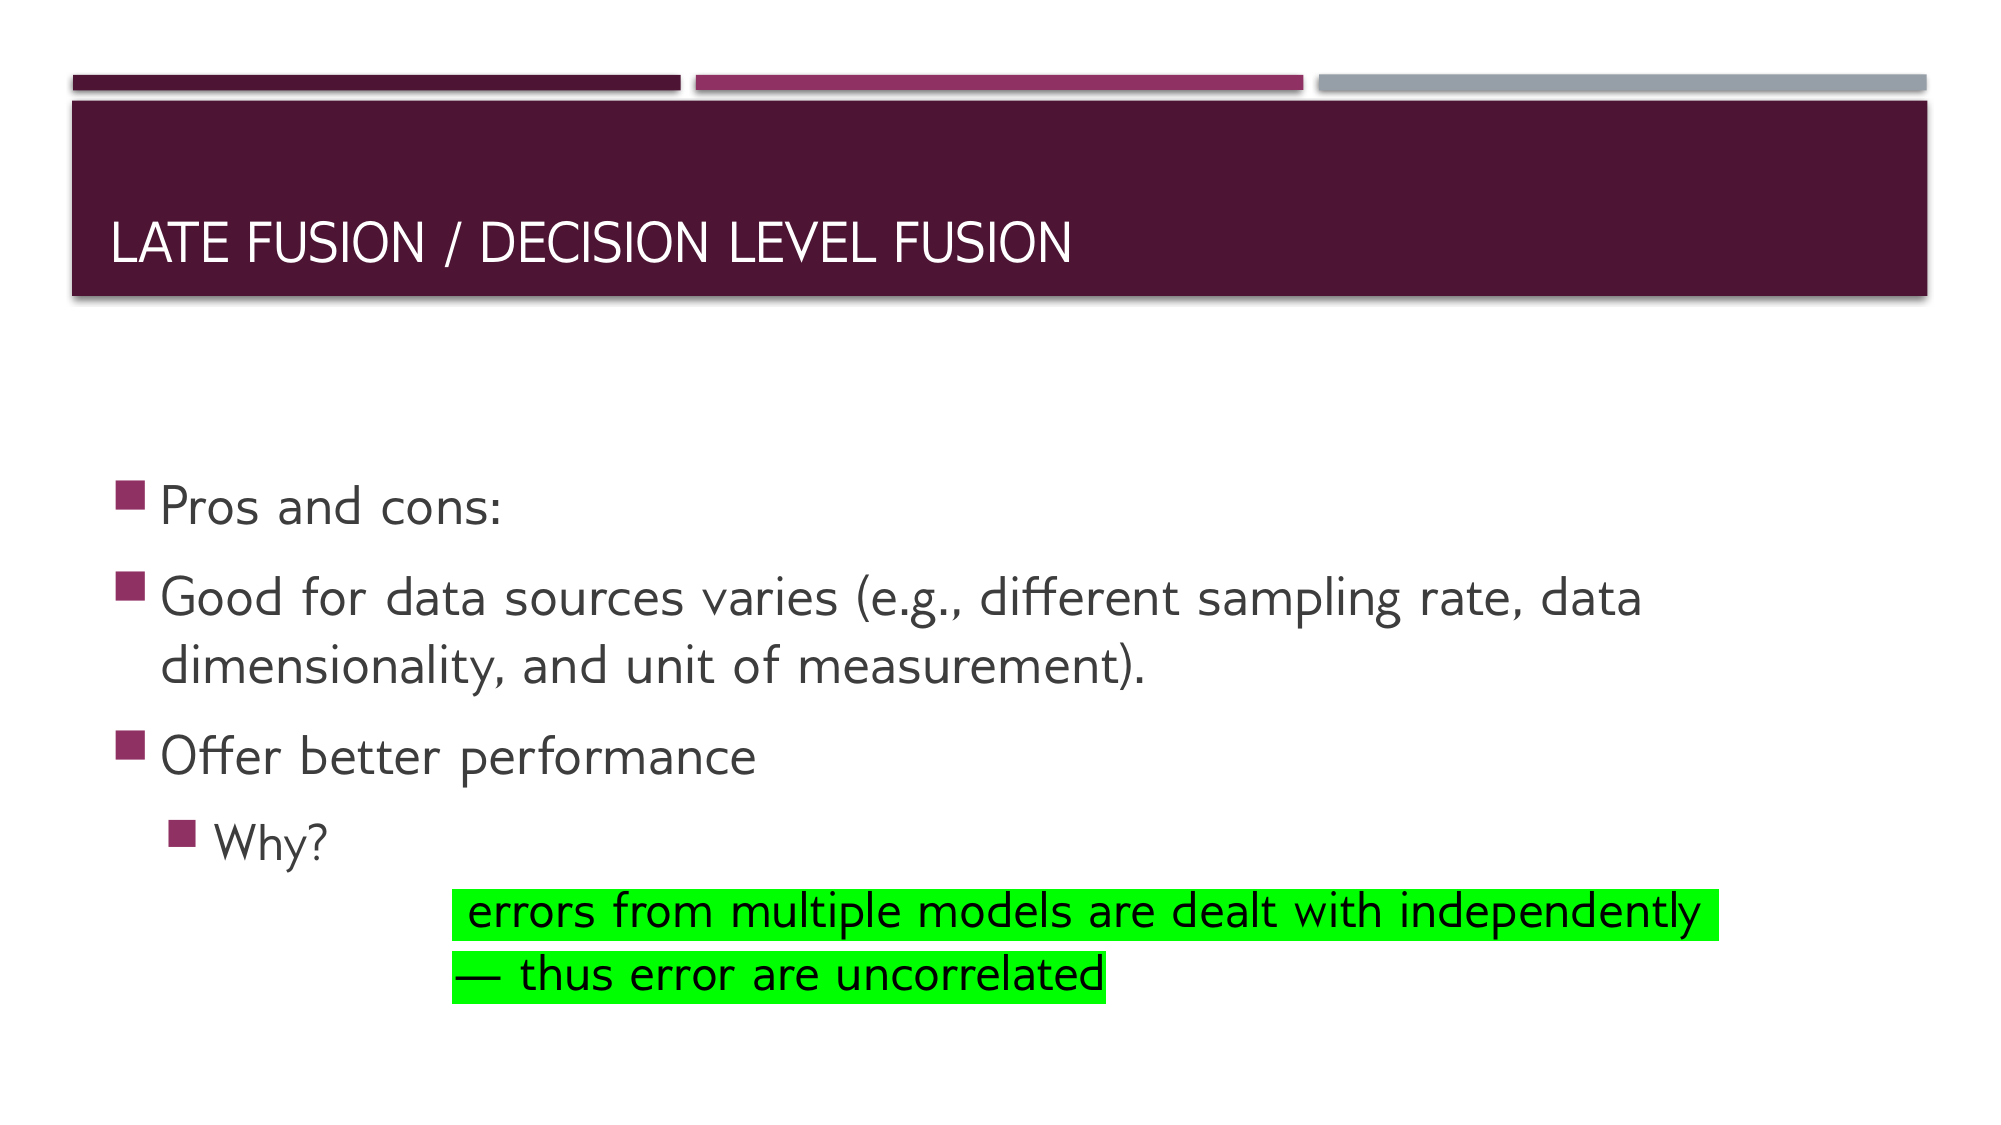

# Late fusion / decision level fusion

Pros and cons:
Good for data sources varies (e.g., different sampling rate, data dimensionality, and unit of measurement).
Offer better performance
Why?

 errors from multiple models are dealt with independently
— thus error are uncorrelated